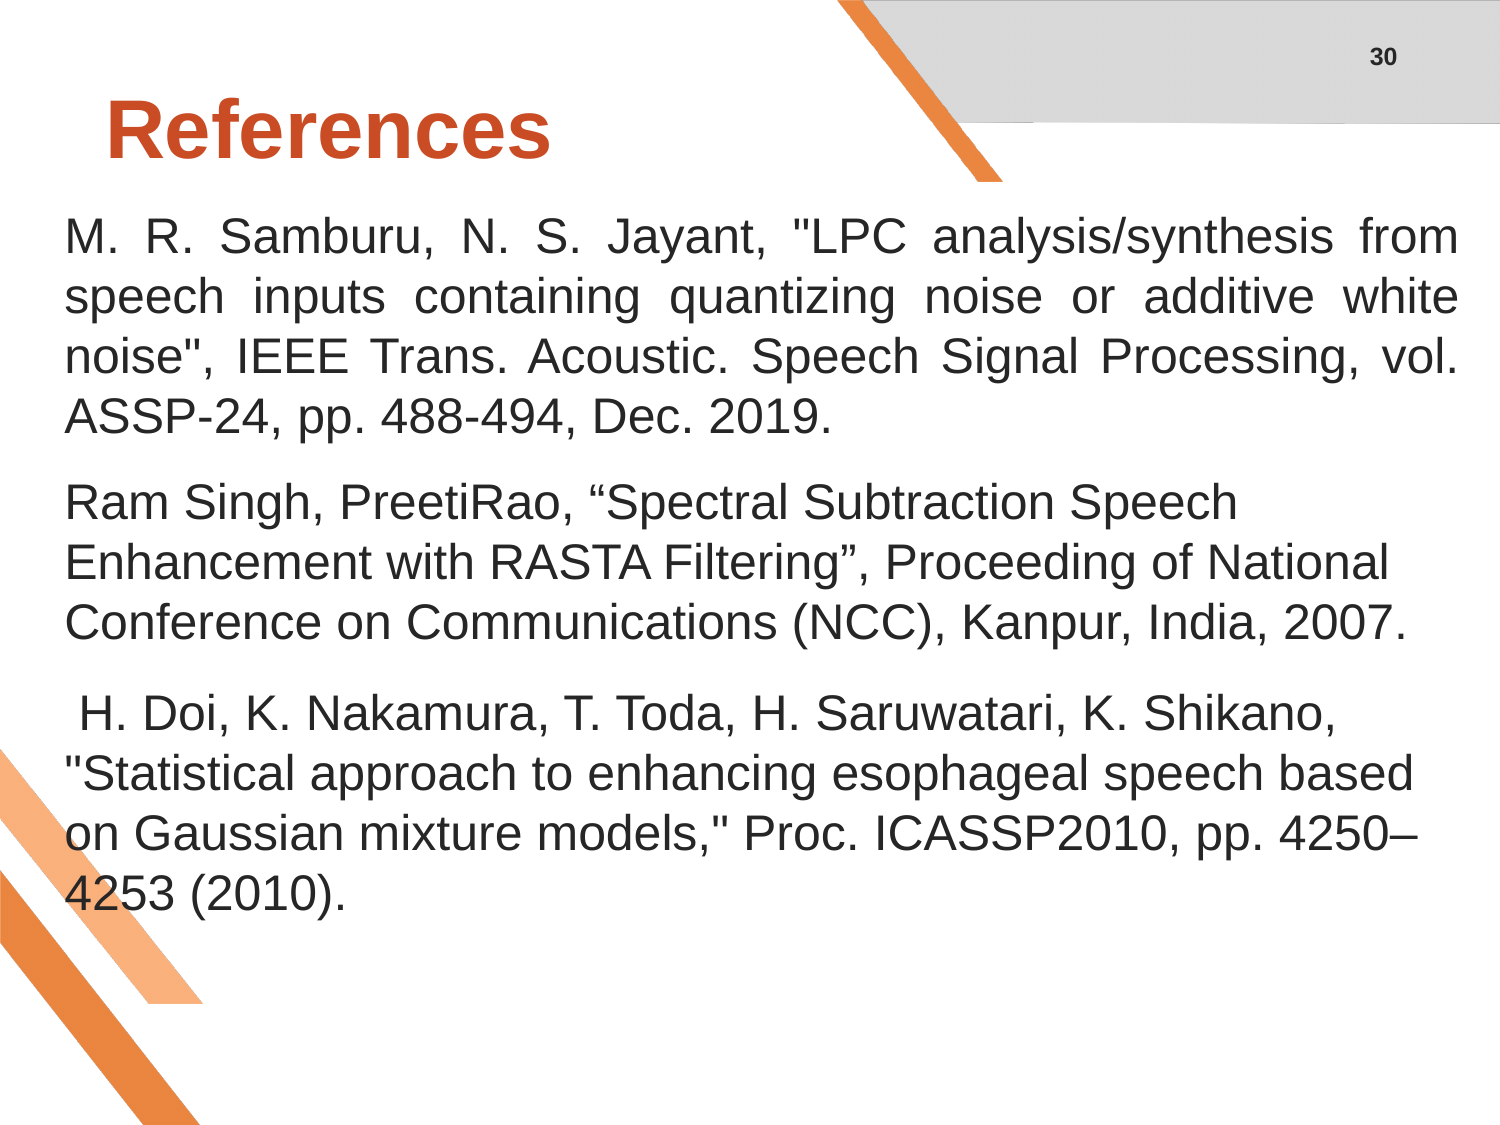

30
# References
M. R. Samburu, N. S. Jayant, "LPC analysis/synthesis from speech inputs containing quantizing noise or additive white noise", IEEE Trans. Acoustic. Speech Signal Processing, vol. ASSP-24, pp. 488-494, Dec. 2019.
Ram Singh, PreetiRao, “Spectral Subtraction Speech Enhancement with RASTA Filtering”, Proceeding of National Conference on Communications (NCC), Kanpur, India, 2007.
 H. Doi, K. Nakamura, T. Toda, H. Saruwatari, K. Shikano, "Statistical approach to enhancing esophageal speech based on Gaussian mixture models," Proc. ICASSP2010, pp. 4250–4253 (2010).